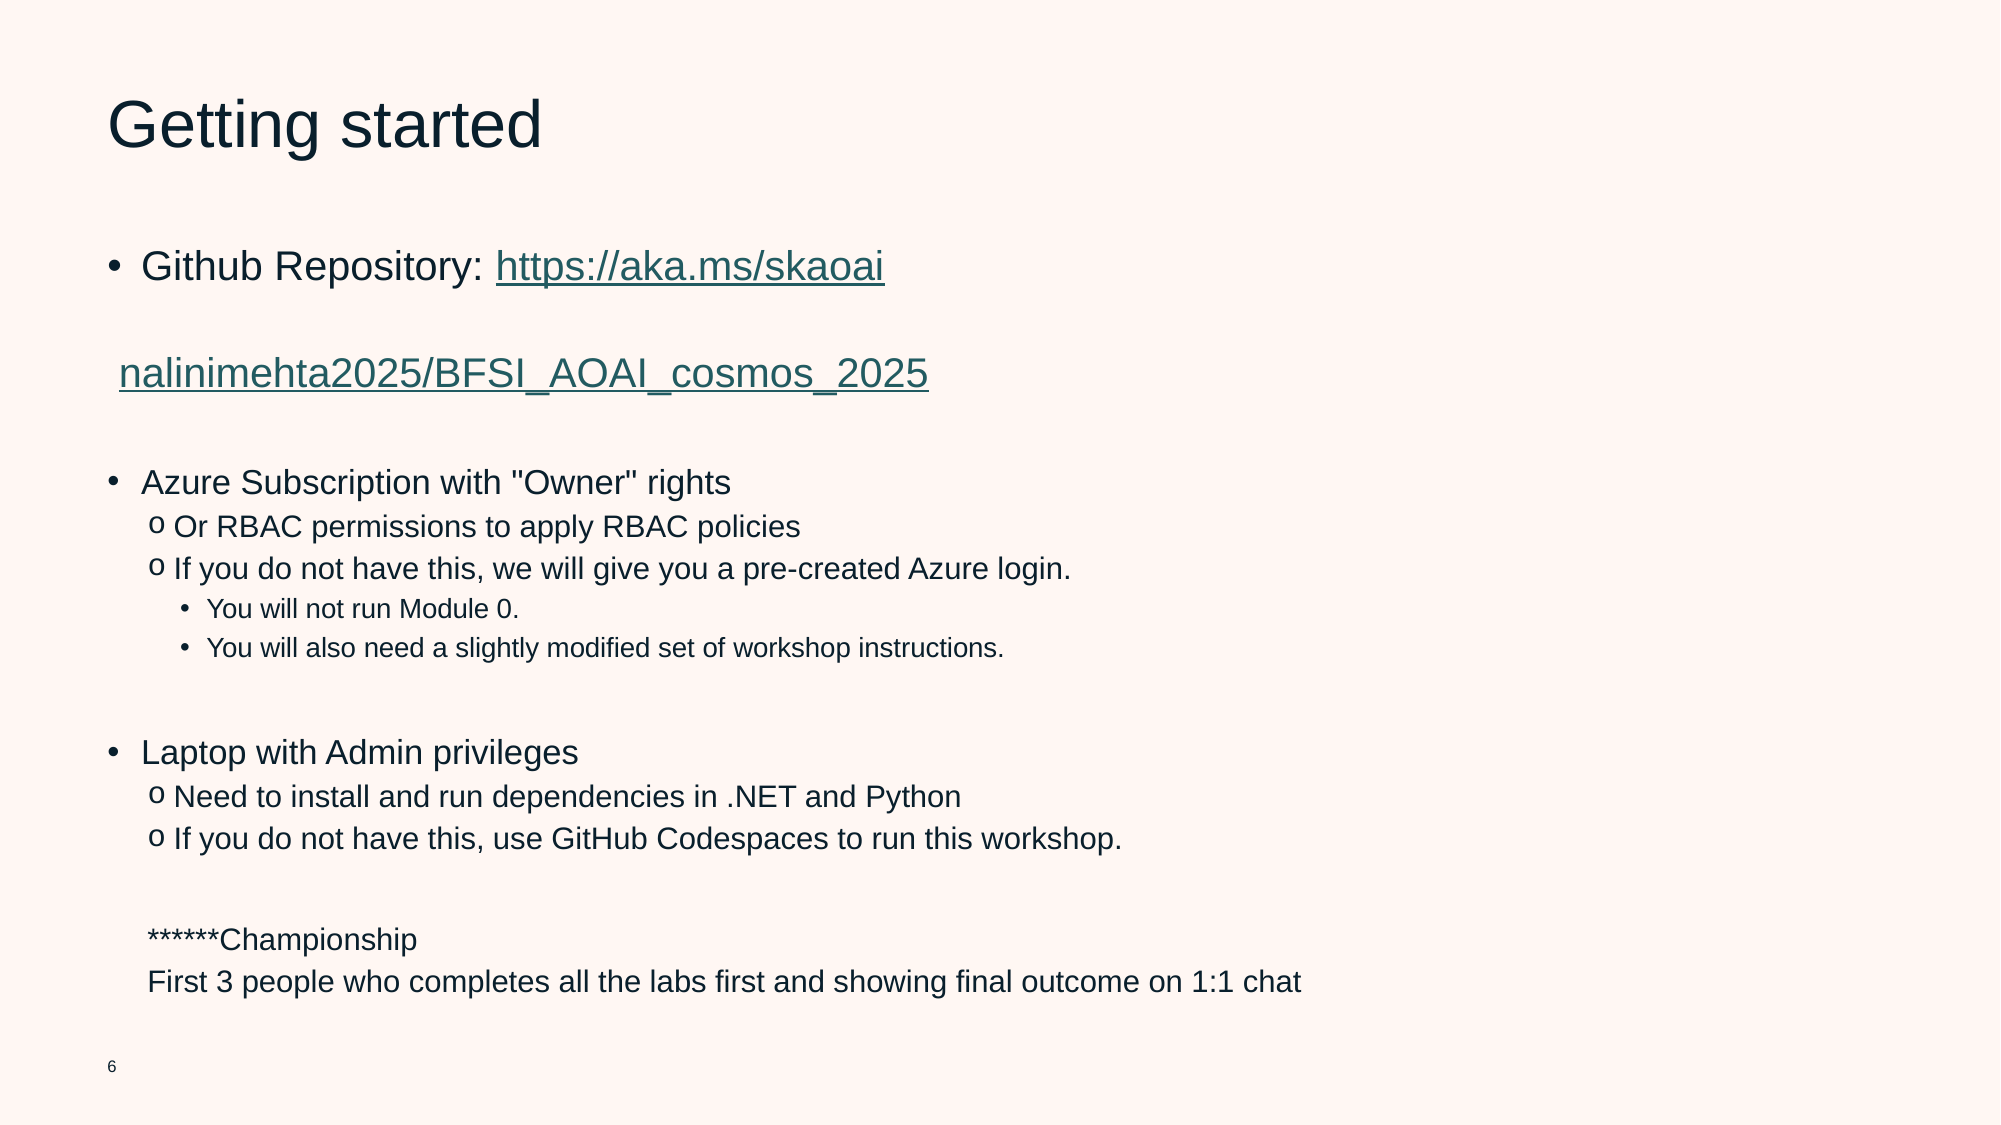

# Getting started
Github Repository: https://aka.ms/skaoai
 nalinimehta2025/BFSI_AOAI_cosmos_2025

Azure Subscription with "Owner" rights
Or RBAC permissions to apply RBAC policies
If you do not have this, we will give you a pre-created Azure login.
You will not run Module 0.
You will also need a slightly modified set of workshop instructions.

Laptop with Admin privileges
Need to install and run dependencies in .NET and Python
If you do not have this, use GitHub Codespaces to run this workshop.

******Championship
First 3 people who completes all the labs first and showing final outcome on 1:1 chat

6